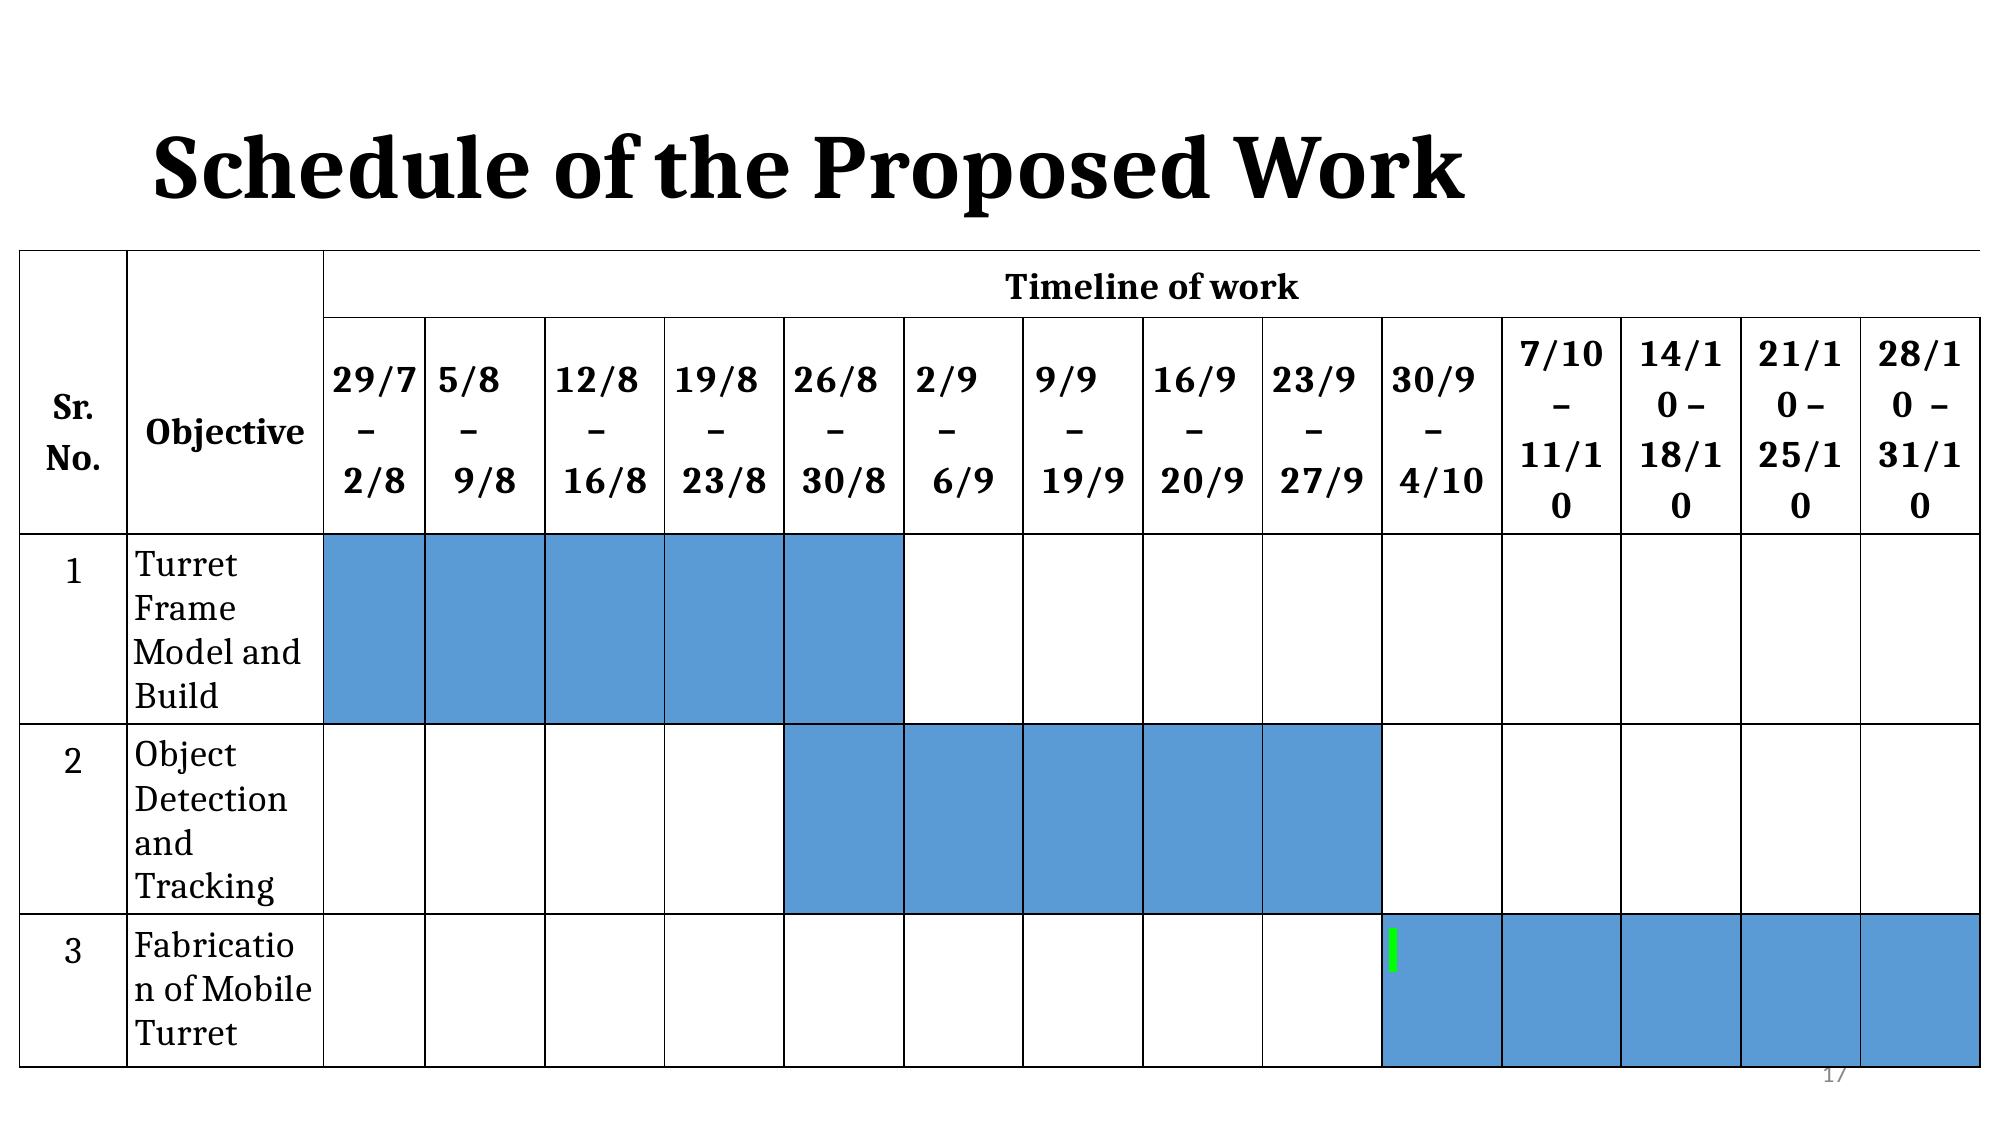

# Schedule of the Proposed Work
| Sr. No. | Objective | Timeline of work |  |  |  |  |  |  |  |  |  |  |  |  |  |
| --- | --- | --- | --- | --- | --- | --- | --- | --- | --- | --- | --- | --- | --- | --- | --- |
|  |  | 29/7 – 2/8 | 5/8 – 9/8 | 12/8 – 16/8 | 19/8 – 23/8 | 26/8 – 30/8 | 2/9 – 6/9 | 9/9 – 19/9 | 16/9 – 20/9 | 23/9 – 27/9 | 30/9 – 4/10 | 7/10 – 11/10 | 14/10 – 18/10 | 21/10 – 25/10 | 28/10 – 31/10 |
| 1 | Turret Frame Model and Build |  |  |  |  |  |  |  |  |  |  |  |  |  |  |
| 2 | Object Detection and Tracking |  |  |  |  |  |  |  |  |  |  |  |  |  |  |
| 3 | Fabrication of Mobile Turret |  |  |  |  |  |  |  |  |  |  |  |  |  |  |
17